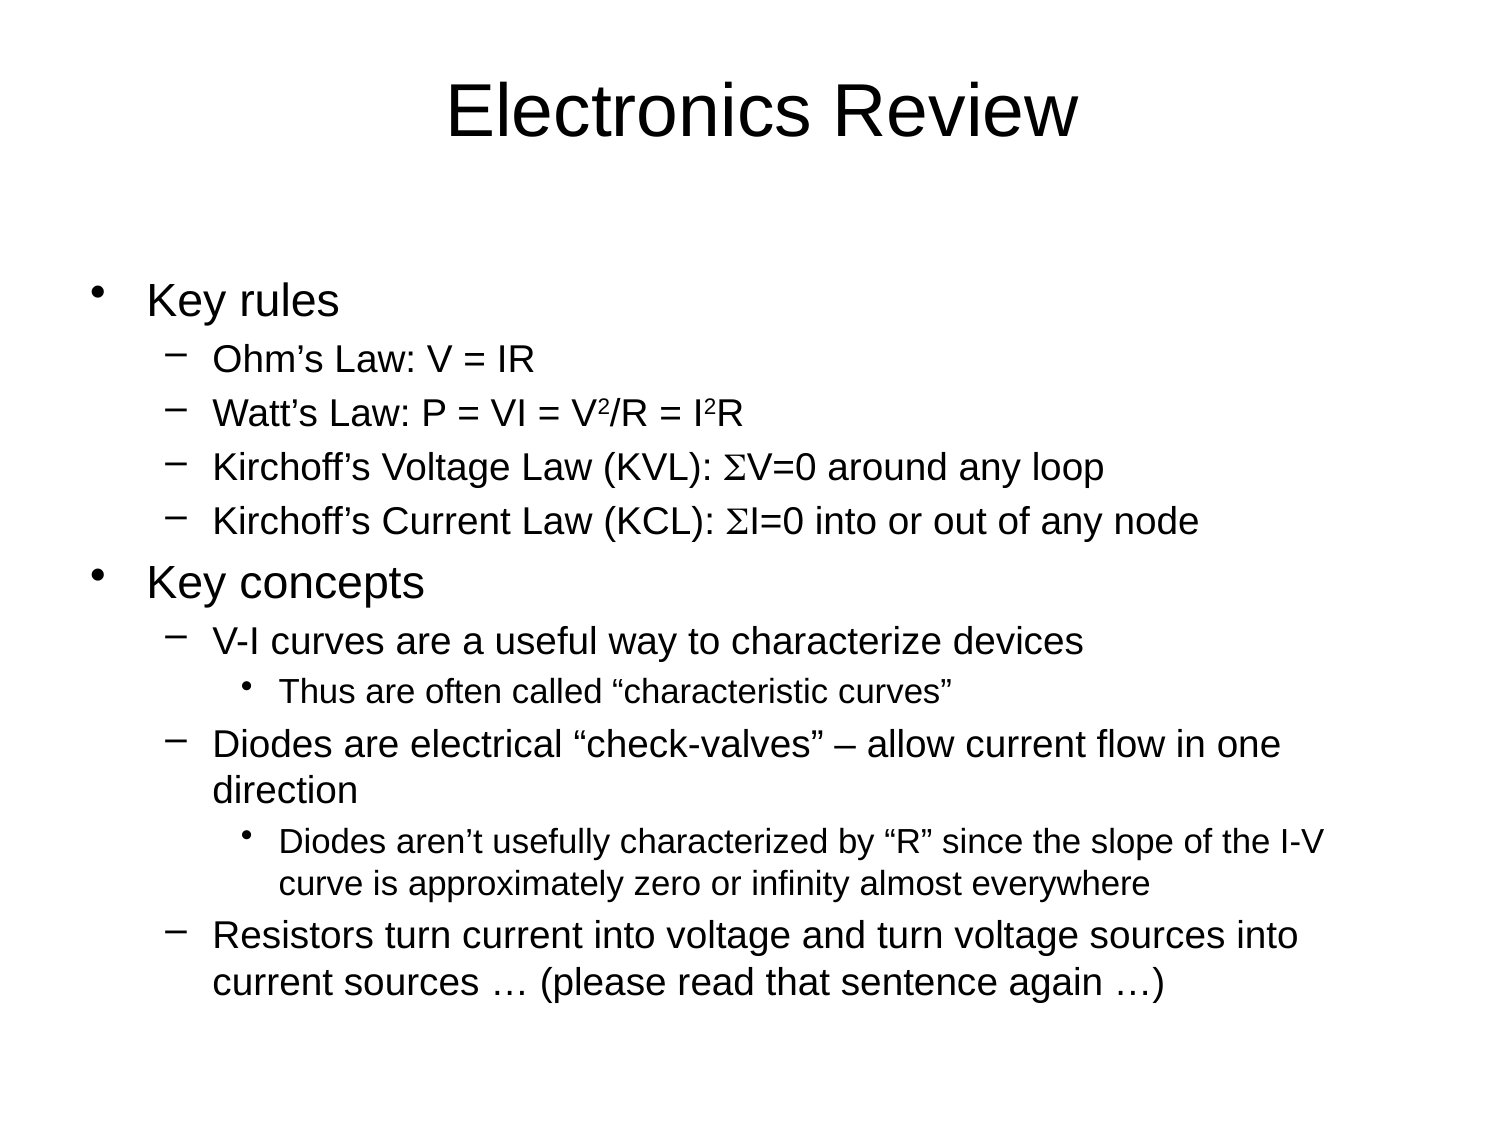

# Electronics Review
Key rules
Ohm’s Law: V = IR
Watt’s Law: P = VI = V2/R = I2R
Kirchoff’s Voltage Law (KVL): ΣV=0 around any loop
Kirchoff’s Current Law (KCL): ΣI=0 into or out of any node
Key concepts
V-I curves are a useful way to characterize devices
Thus are often called “characteristic curves”
Diodes are electrical “check-valves” – allow current flow in one direction
Diodes aren’t usefully characterized by “R” since the slope of the I-V curve is approximately zero or infinity almost everywhere
Resistors turn current into voltage and turn voltage sources into current sources … (please read that sentence again …)